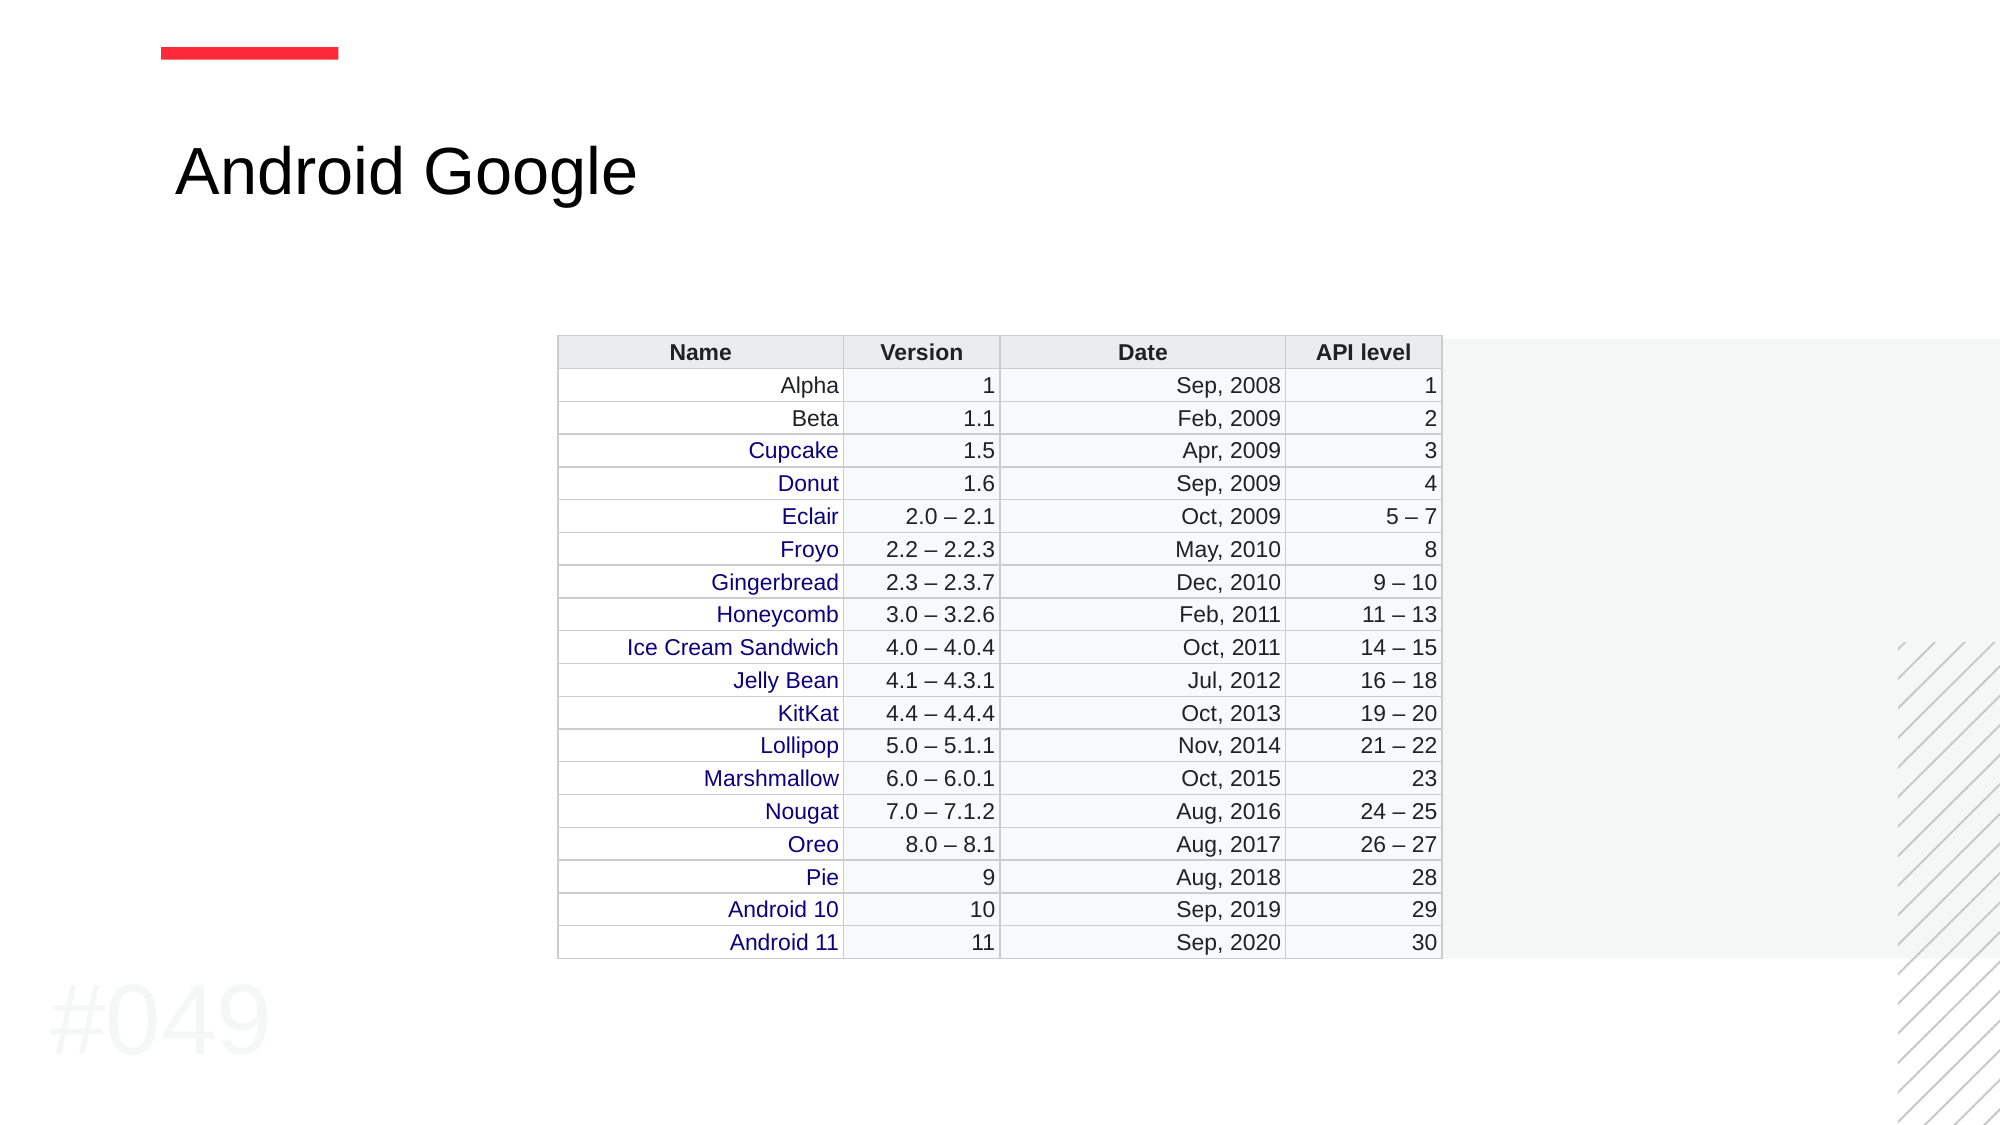

Android Google

| Name | Version | Date | API level |
| --- | --- | --- | --- |
| Alpha | 1 | Sep, 2008 | 1 |
| Beta | 1.1 | Feb, 2009 | 2 |
| Cupcake | 1.5 | Apr, 2009 | 3 |
| Donut | 1.6 | Sep, 2009 | 4 |
| Eclair | 2.0 – 2.1 | Oct, 2009 | 5 – 7 |
| Froyo | 2.2 – 2.2.3 | May, 2010 | 8 |
| Gingerbread | 2.3 – 2.3.7 | Dec, 2010 | 9 – 10 |
| Honeycomb | 3.0 – 3.2.6 | Feb, 2011 | 11 – 13 |
| Ice Cream Sandwich | 4.0 – 4.0.4 | Oct, 2011 | 14 – 15 |
| Jelly Bean | 4.1 – 4.3.1 | Jul, 2012 | 16 – 18 |
| KitKat | 4.4 – 4.4.4 | Oct, 2013 | 19 – 20 |
| Lollipop | 5.0 – 5.1.1 | Nov, 2014 | 21 – 22 |
| Marshmallow | 6.0 – 6.0.1 | Oct, 2015 | 23 |
| Nougat | 7.0 – 7.1.2 | Aug, 2016 | 24 – 25 |
| Oreo | 8.0 – 8.1 | Aug, 2017 | 26 – 27 |
| Pie | 9 | Aug, 2018 | 28 |
| Android 10 | 10 | Sep, 2019 | 29 |
| Android 11 | 11 | Sep, 2020 | 30 |
#049